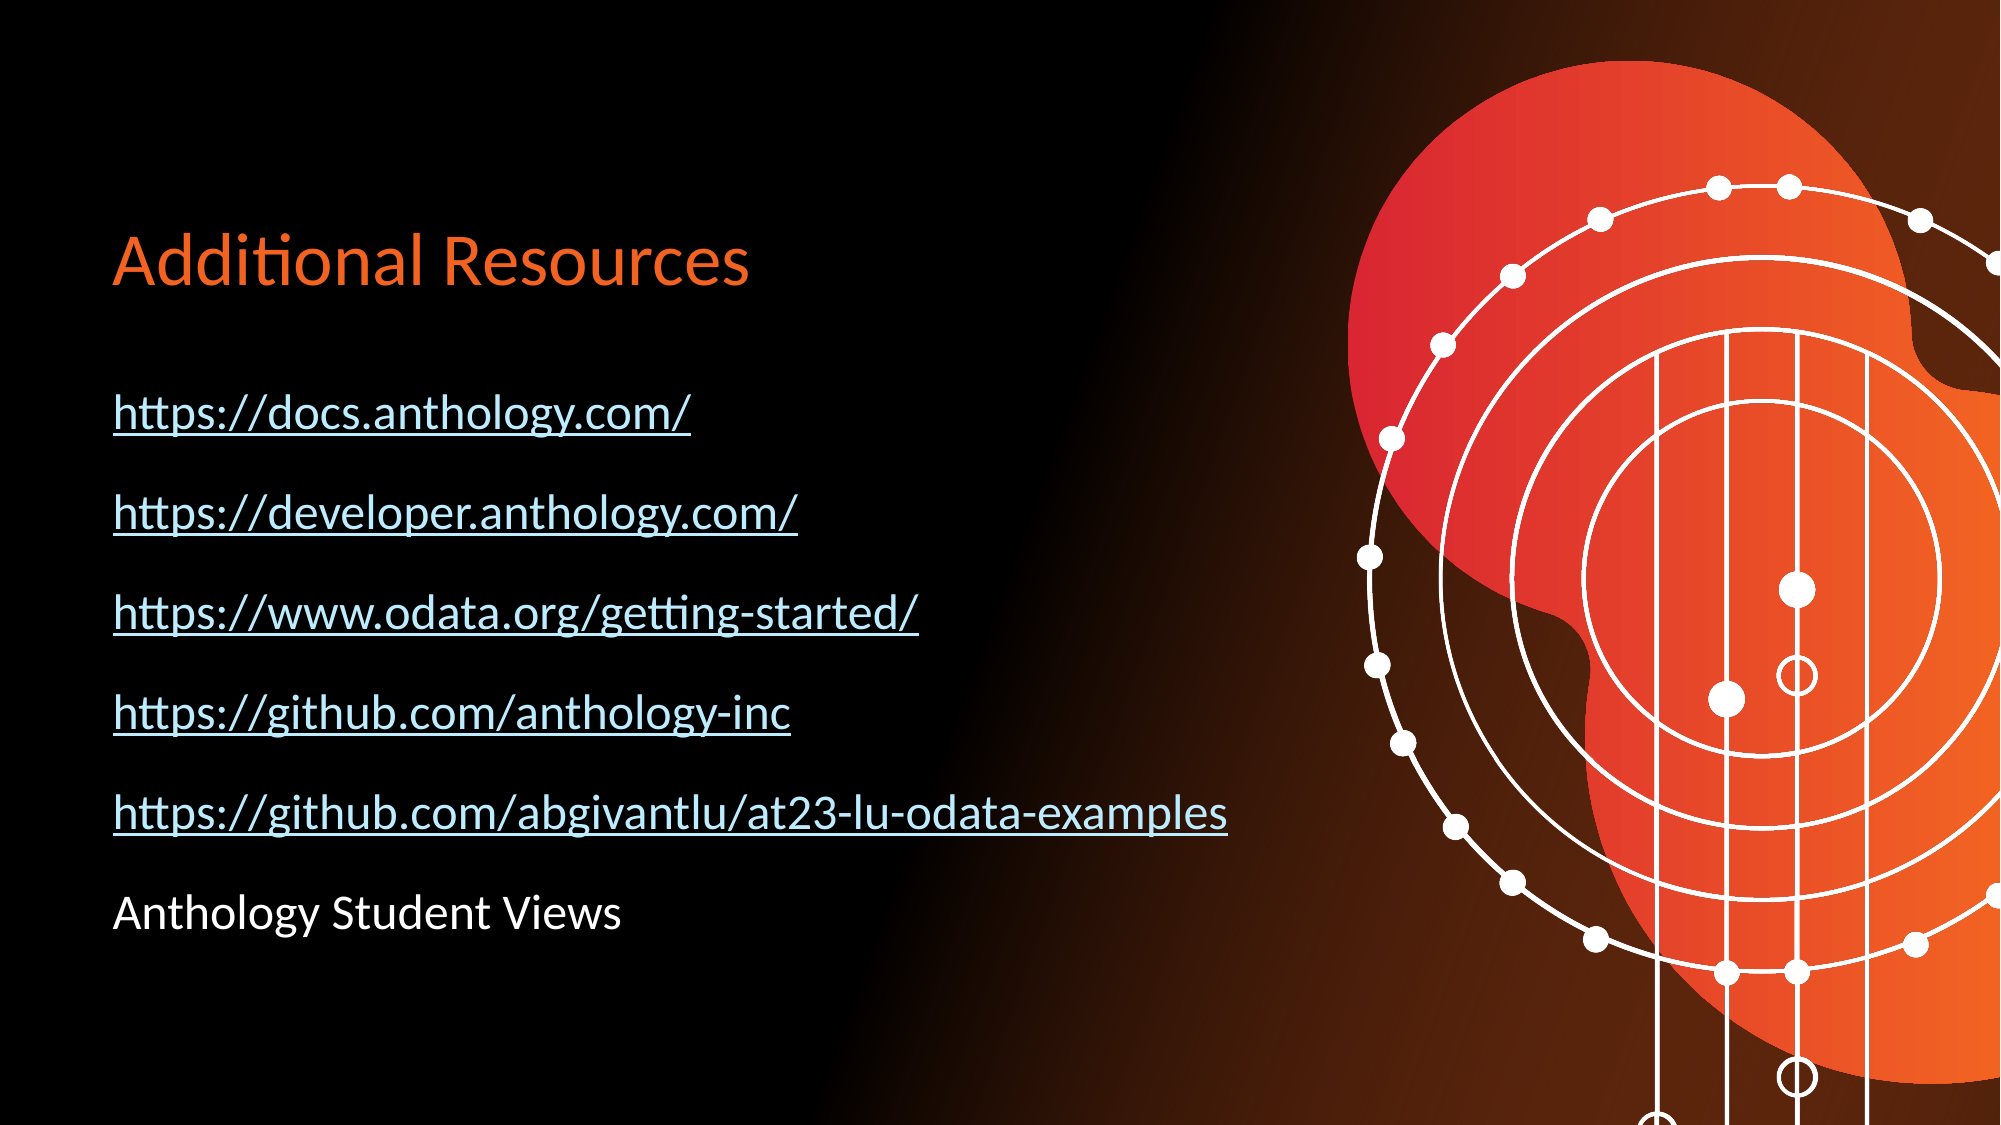

# Additional Resources
https://docs.anthology.com/
https://developer.anthology.com/
https://www.odata.org/getting-started/
https://github.com/anthology-inc
https://github.com/abgivantlu/at23-lu-odata-examples
Anthology Student Views